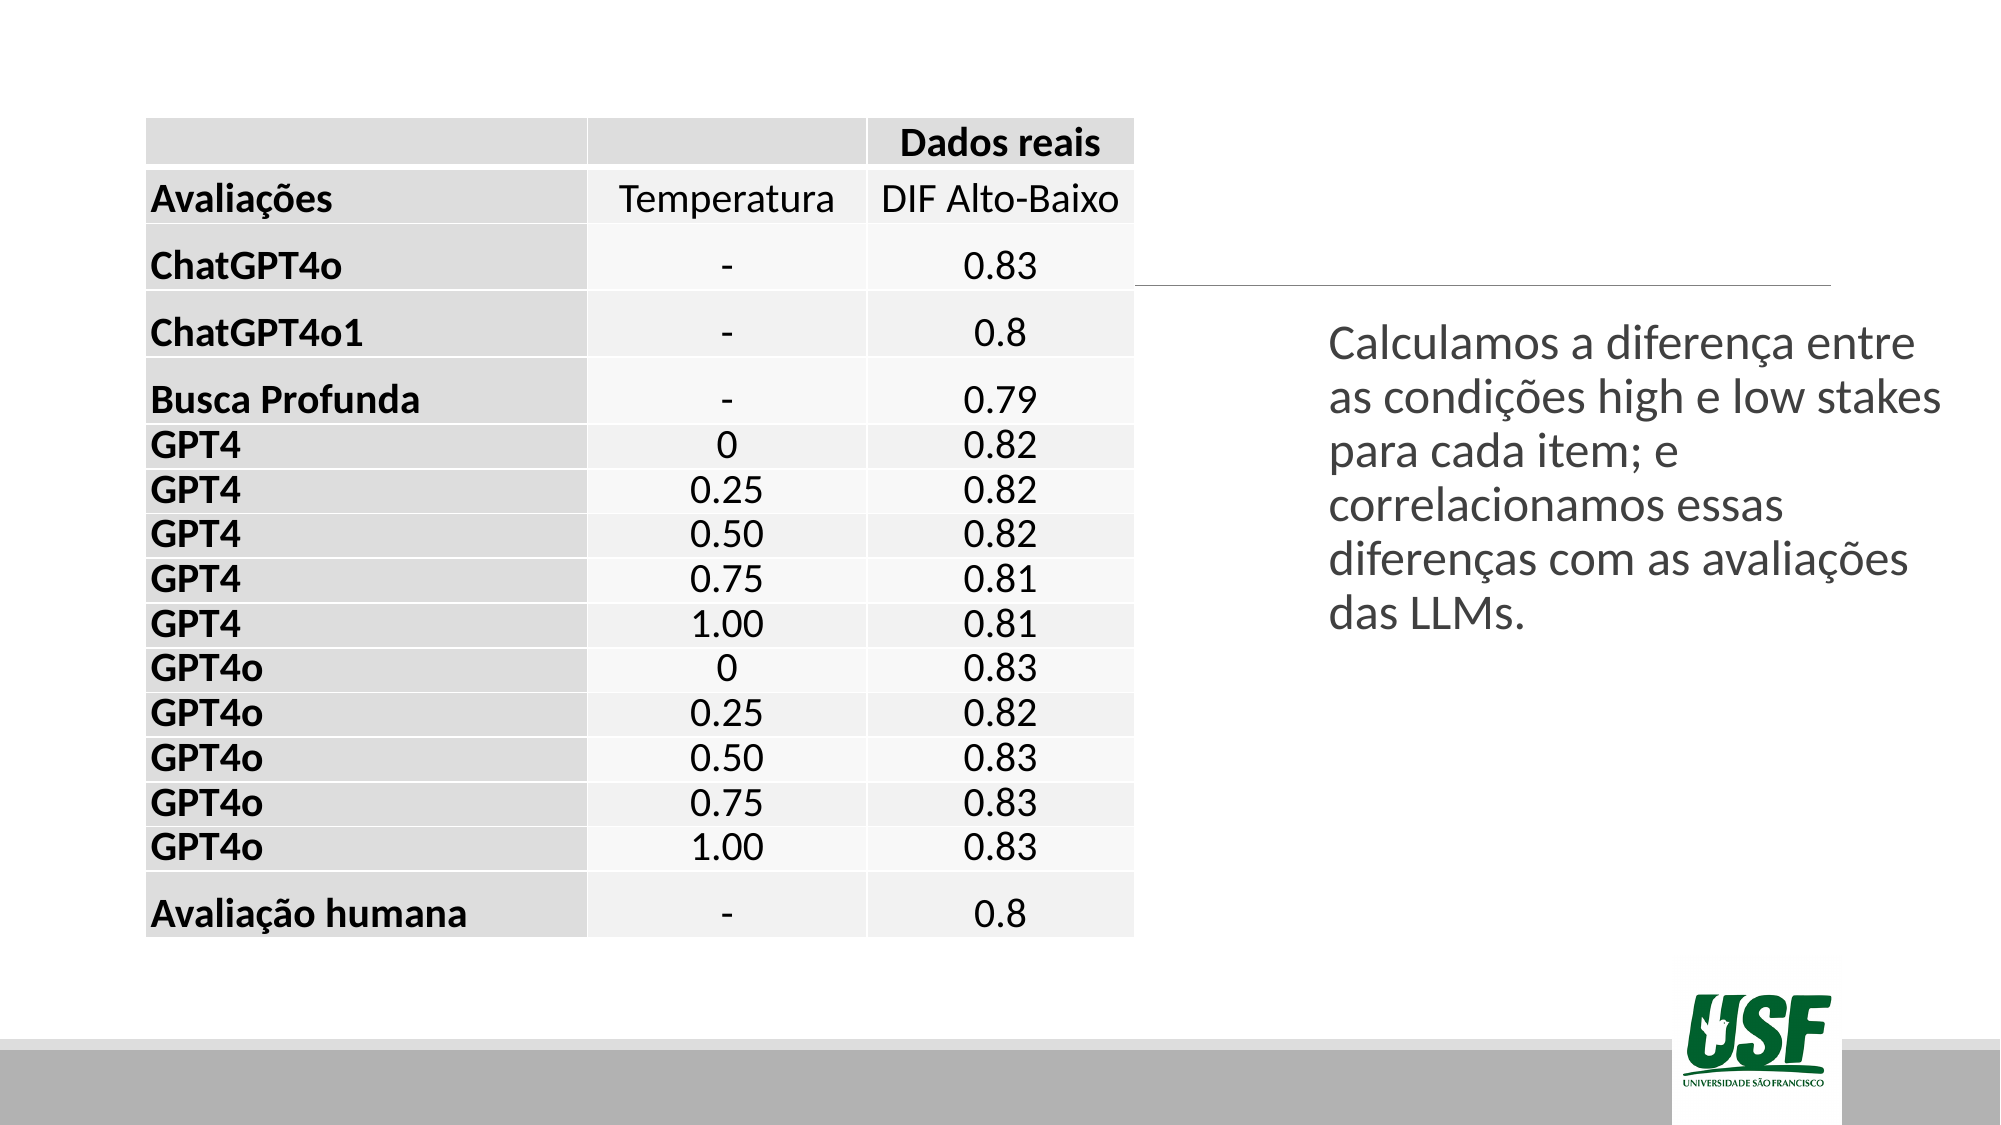

|  |  | Dados reais |
| --- | --- | --- |
| Avaliações | Temperatura | DIF Alto-Baixo |
| ChatGPT4o | - | 0.83 |
| ChatGPT4o1 | - | 0.8 |
| Busca Profunda | - | 0.79 |
| GPT4 | 0 | 0.82 |
| GPT4 | 0.25 | 0.82 |
| GPT4 | 0.50 | 0.82 |
| GPT4 | 0.75 | 0.81 |
| GPT4 | 1.00 | 0.81 |
| GPT4o | 0 | 0.83 |
| GPT4o | 0.25 | 0.82 |
| GPT4o | 0.50 | 0.83 |
| GPT4o | 0.75 | 0.83 |
| GPT4o | 1.00 | 0.83 |
| Avaliação humana | - | 0.8 |
Calculamos a diferença entre as condições high e low stakes para cada item; e correlacionamos essas diferenças com as avaliações das LLMs.